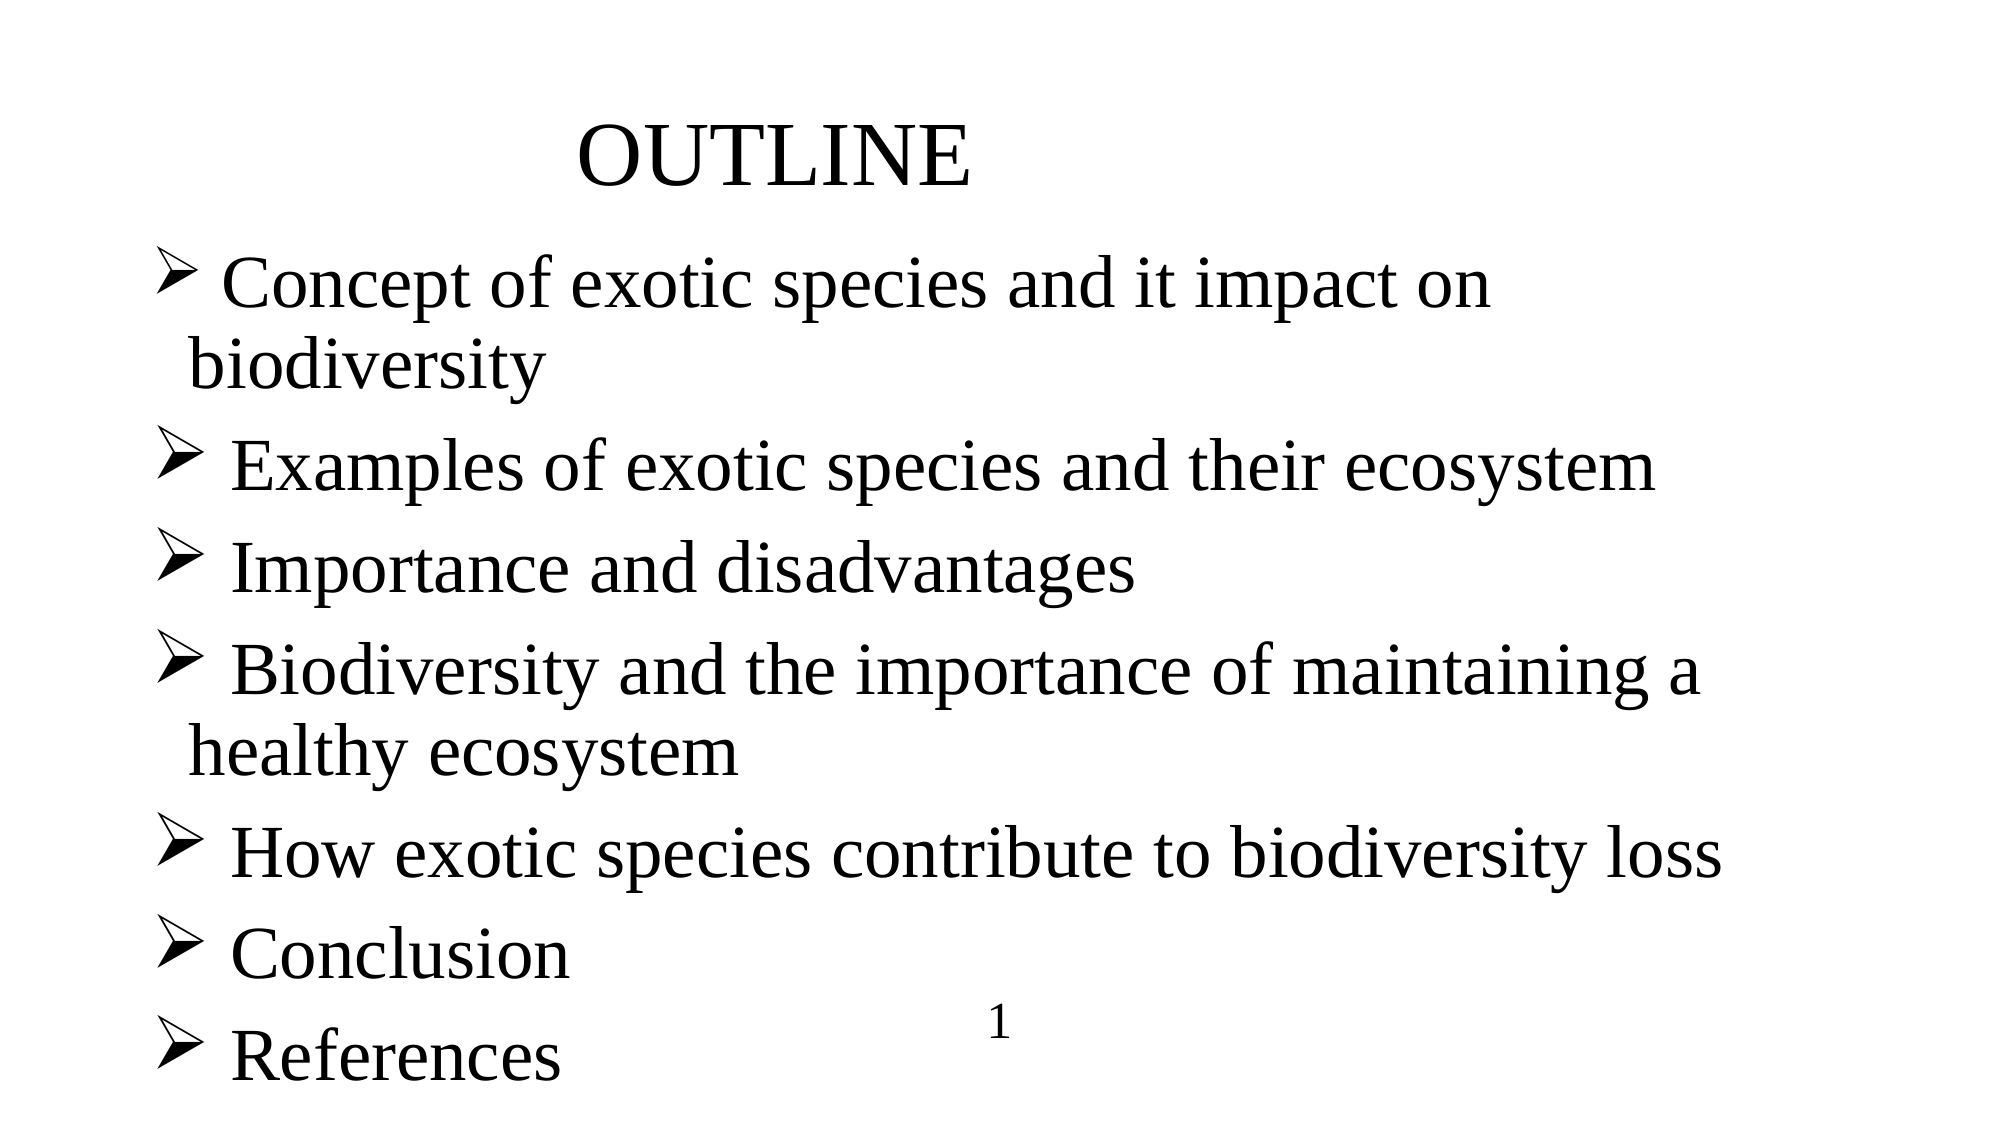

# OUTLINE
 Concept of exotic species and it impact on biodiversity
 Examples of exotic species and their ecosystem
 Importance and disadvantages
 Biodiversity and the importance of maintaining a  healthy ecosystem
 How exotic species contribute to biodiversity loss
 Conclusion
 References
1